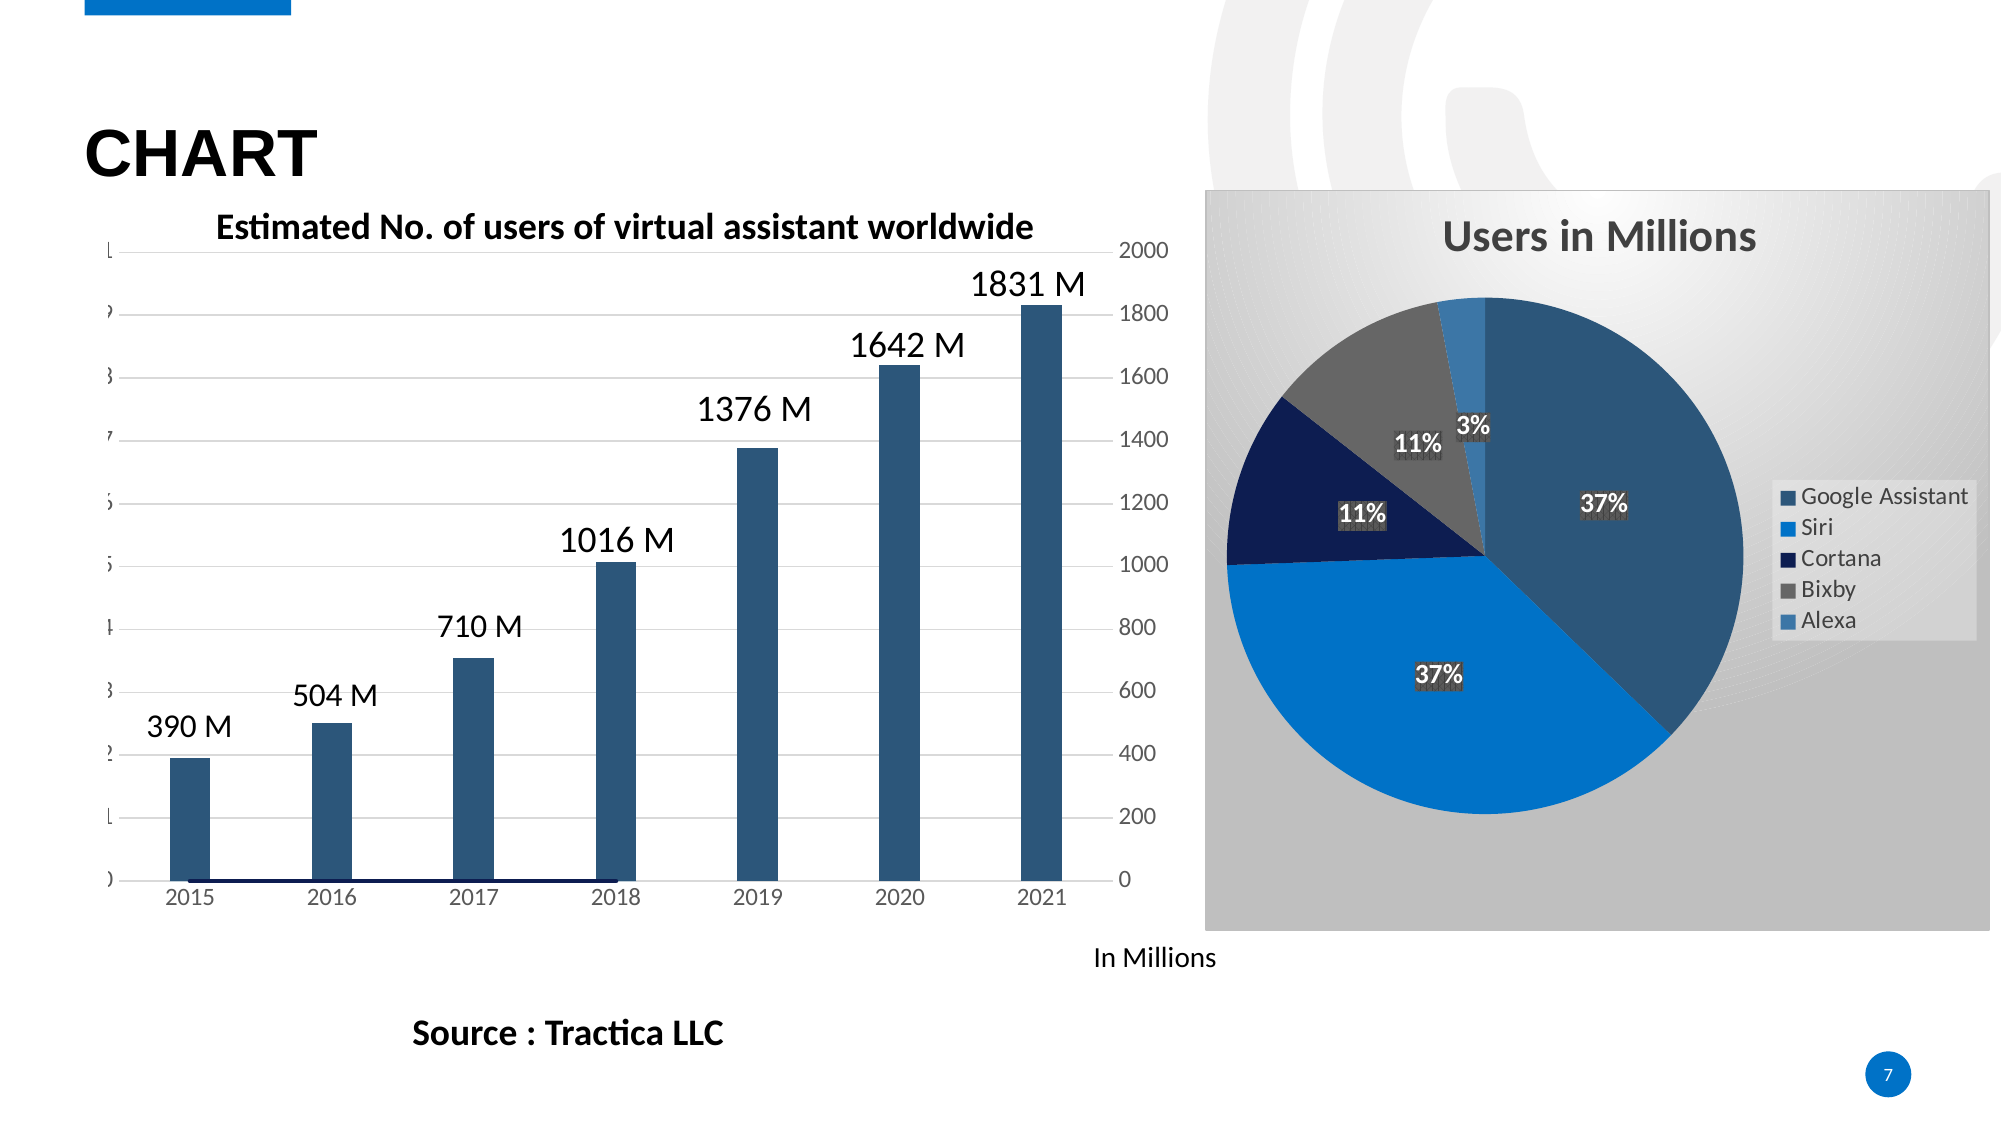

# Chart

### Chart

| Category | Series 2 | Series 1 | Series 3 |
|---|---|---|---|
| 2015 | 0.0 | 390.0 | 0.0 |
| 2016 | 0.0 | 504.0 | 0.0 |
| 2017 | 0.0 | 710.0 | 0.0 |
| 2018 | 0.0 | 1016.0 | 0.0 |
| 2019 | None | 1376.0 | None |
| 2020 | None | 1642.0 | None |
| 2021 | None | 1831.0 | None |

### Chart: Users in Millions

| Category | Sales |
|---|---|
| Google Assistant | 500.0 |
| Siri | 500.0 |
| Cortana | 150.0 |
| Bixby | 153.6 |
| Alexa | 40.0 |
Estimated No. of users of virtual assistant worldwide

1831 M

### Chart

| Category |
|---|
1642 M
1376 M
1016 M
710 M
504 M
390 M
In Millions
Source : Tractica LLC

7